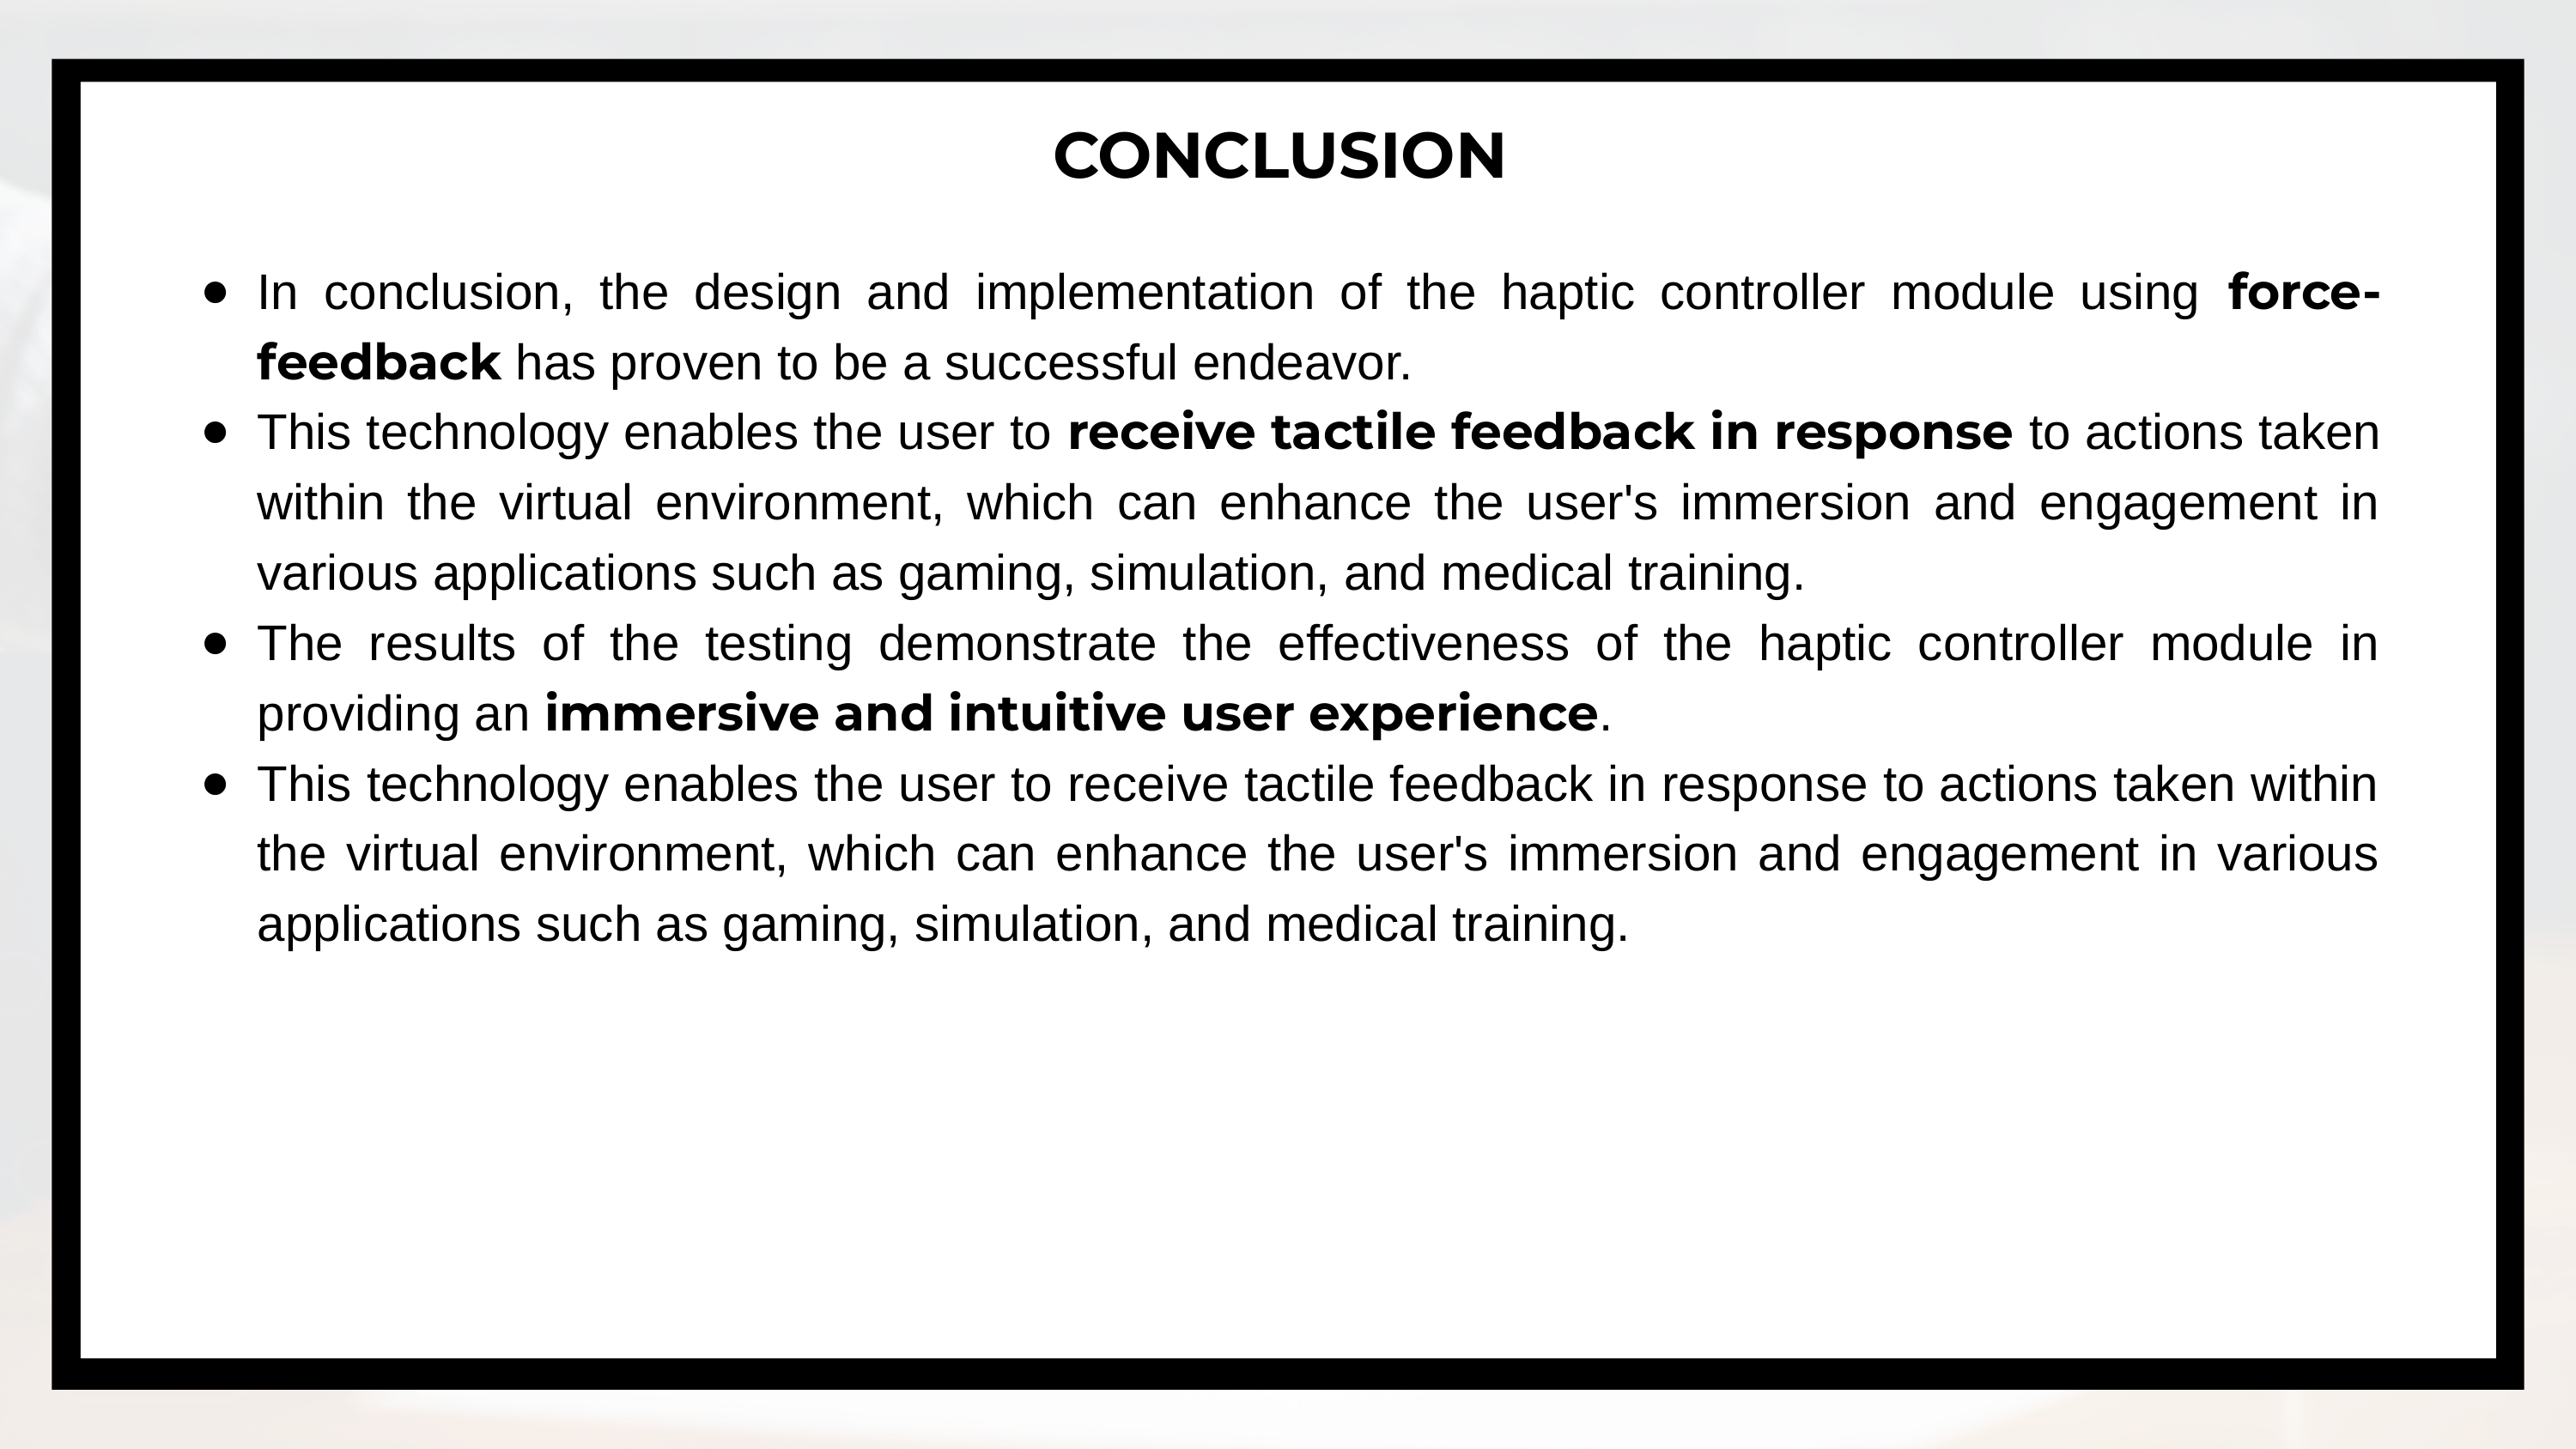

# CONCLUSION
In conclusion, the design and implementation of the haptic controller module using force-feedback has proven to be a successful endeavor.
This technology enables the user to receive tactile feedback in response to actions taken within the virtual environment, which can enhance the user's immersion and engagement in various applications such as gaming, simulation, and medical training.
The results of the testing demonstrate the effectiveness of the haptic controller module in providing an immersive and intuitive user experience.
This technology enables the user to receive tactile feedback in response to actions taken within the virtual environment, which can enhance the user's immersion and engagement in various applications such as gaming, simulation, and medical training.